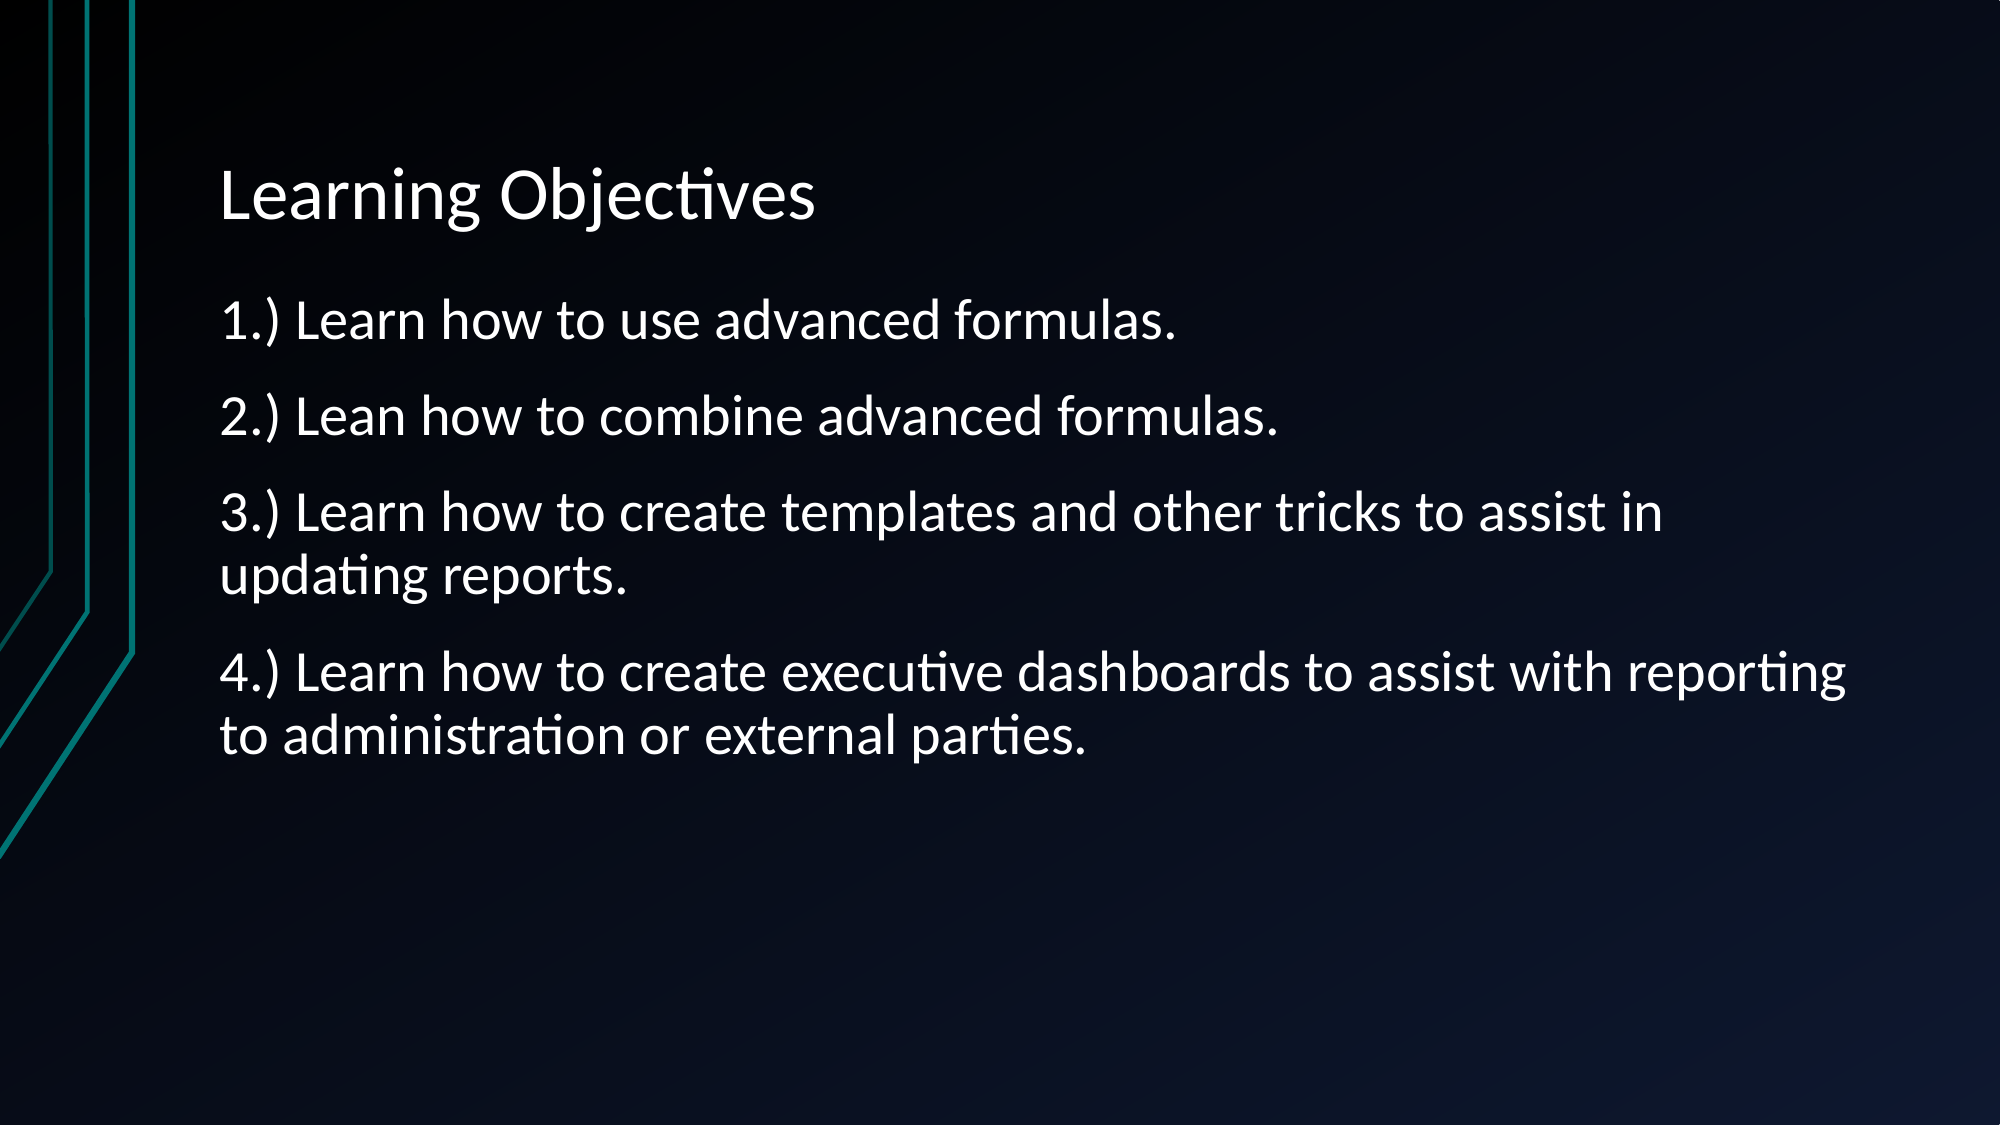

# Learning Objectives
1.) Learn how to use advanced formulas.
2.) Lean how to combine advanced formulas.
3.) Learn how to create templates and other tricks to assist in updating reports.
4.) Learn how to create executive dashboards to assist with reporting to administration or external parties.